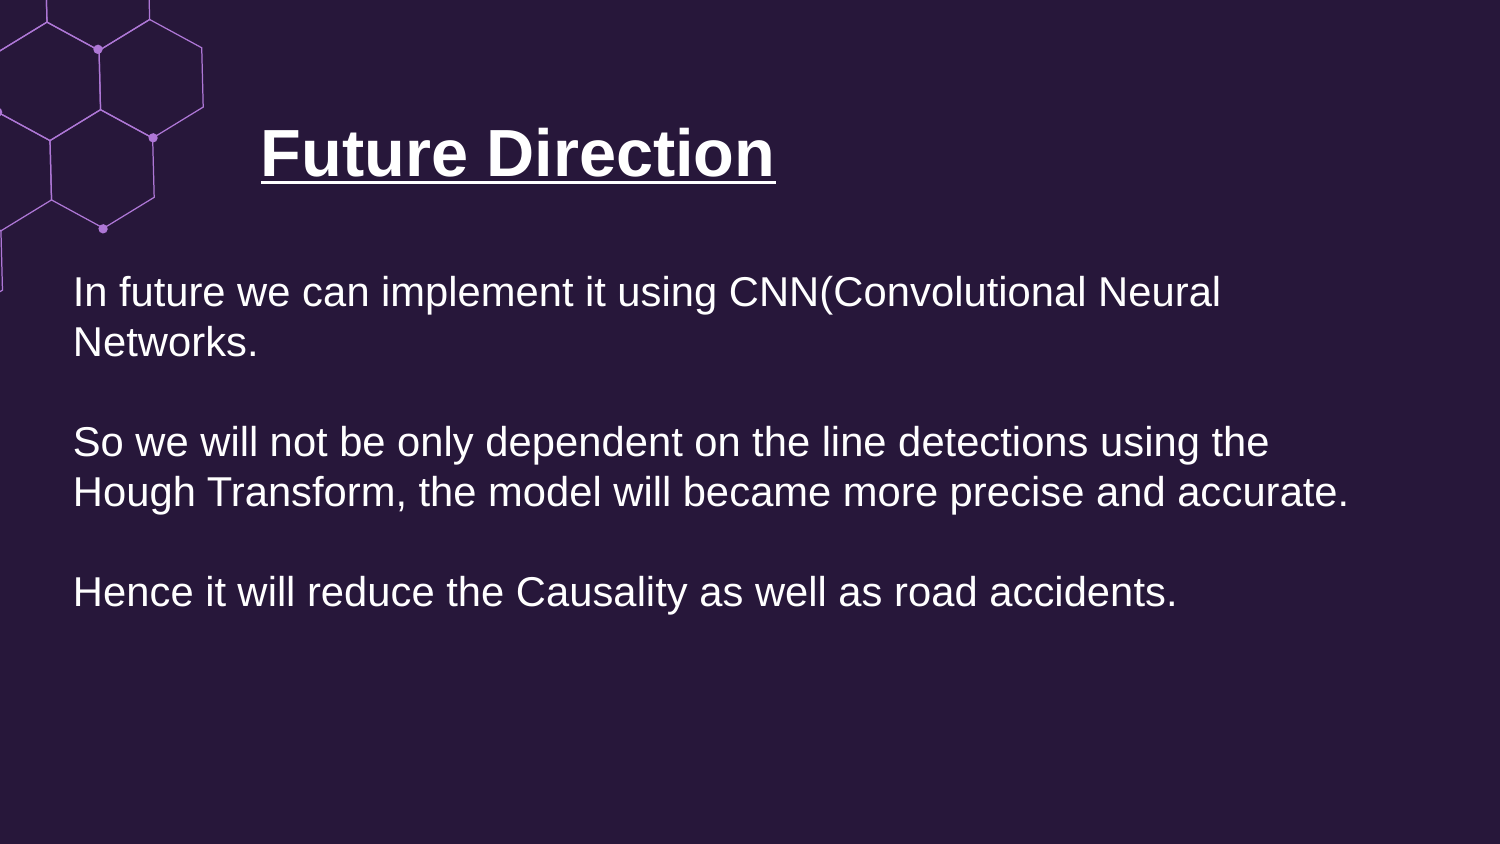

# Future Direction
In future we can implement it using CNN(Convolutional Neural Networks.

So we will not be only dependent on the line detections using the Hough Transform, the model will became more precise and accurate.

Hence it will reduce the Causality as well as road accidents.